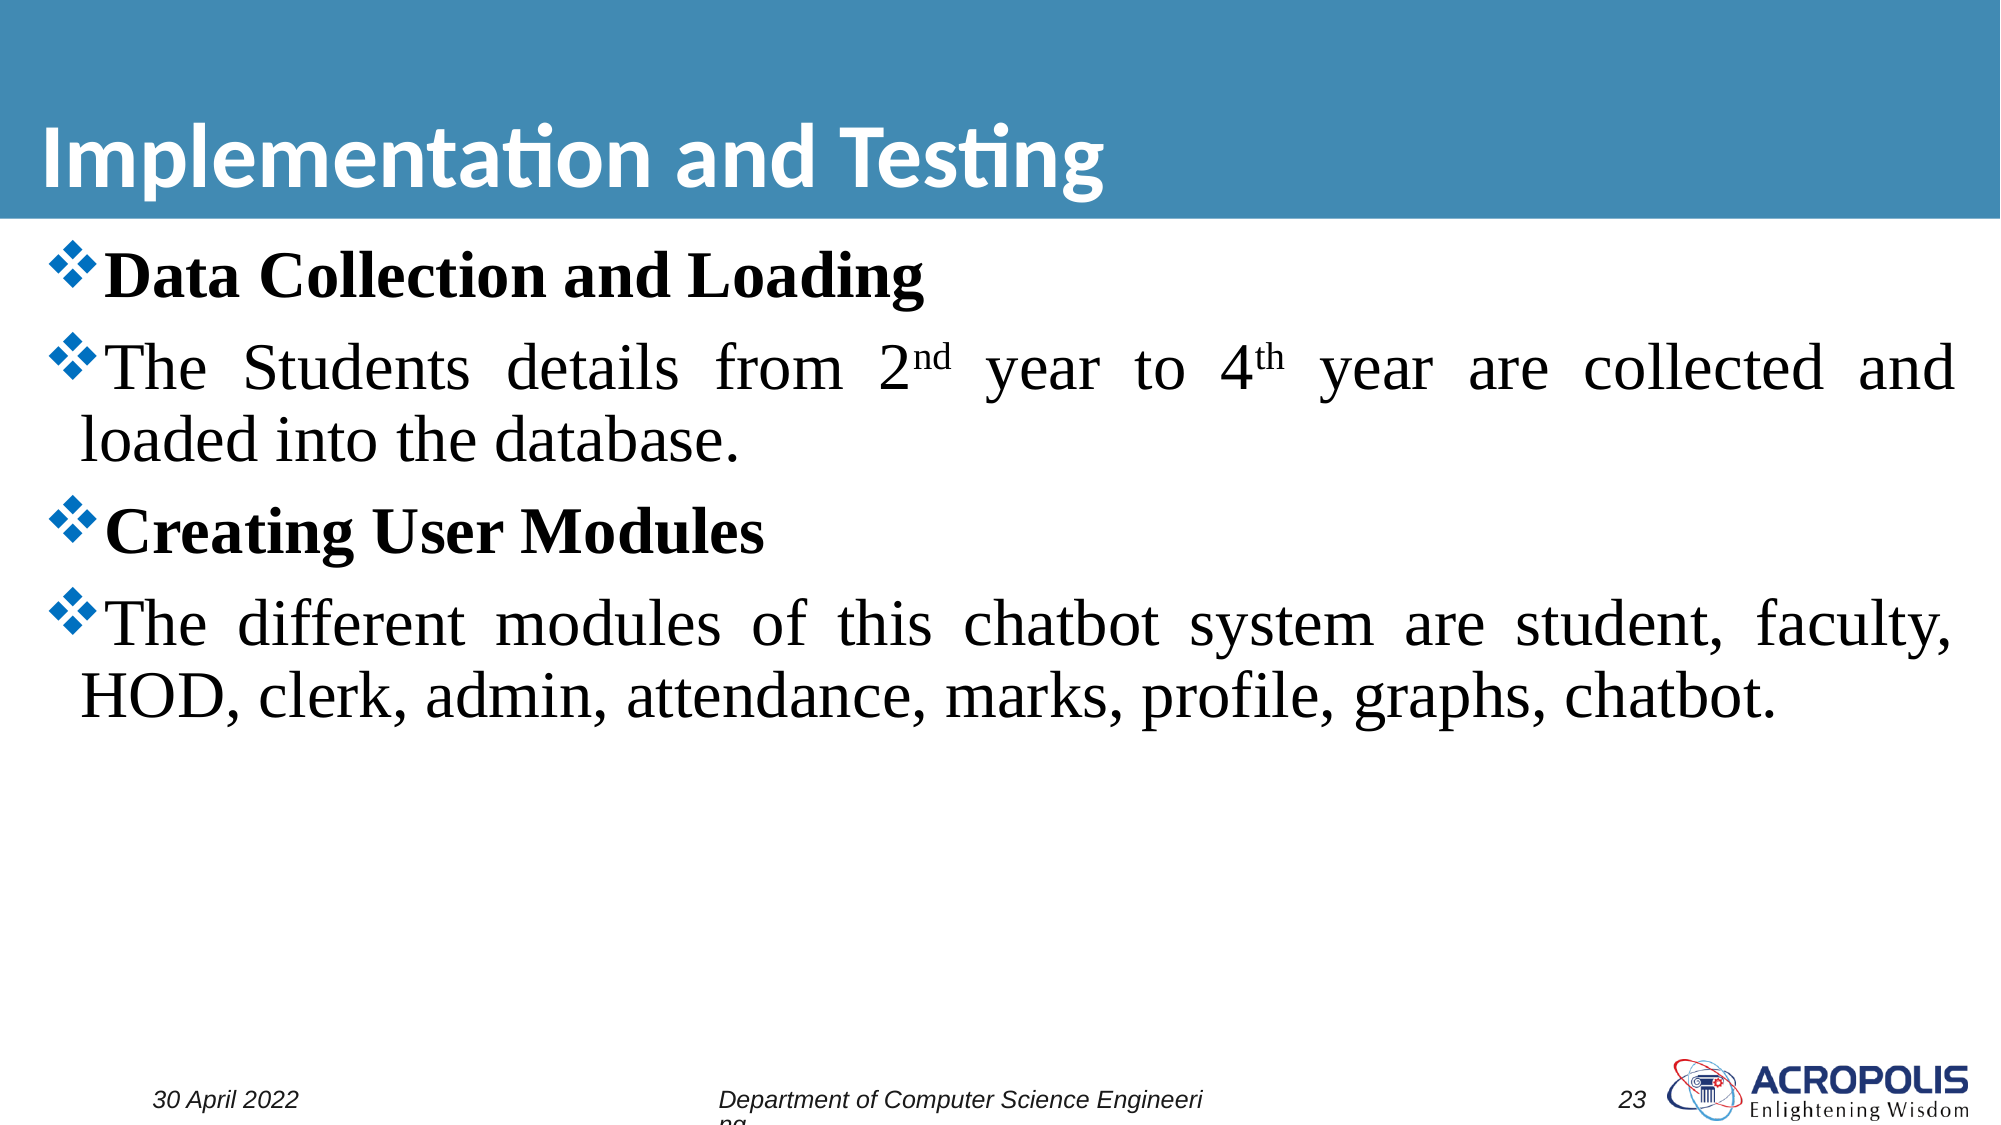

# Implementation and Testing
Data Collection and Loading
The Students details from 2nd year to 4th year are collected and loaded into the database.
Creating User Modules
The different modules of this chatbot system are student, faculty, HOD, clerk, admin, attendance, marks, profile, graphs, chatbot.

30 April 2022
Department of Computer Science Engineering
23